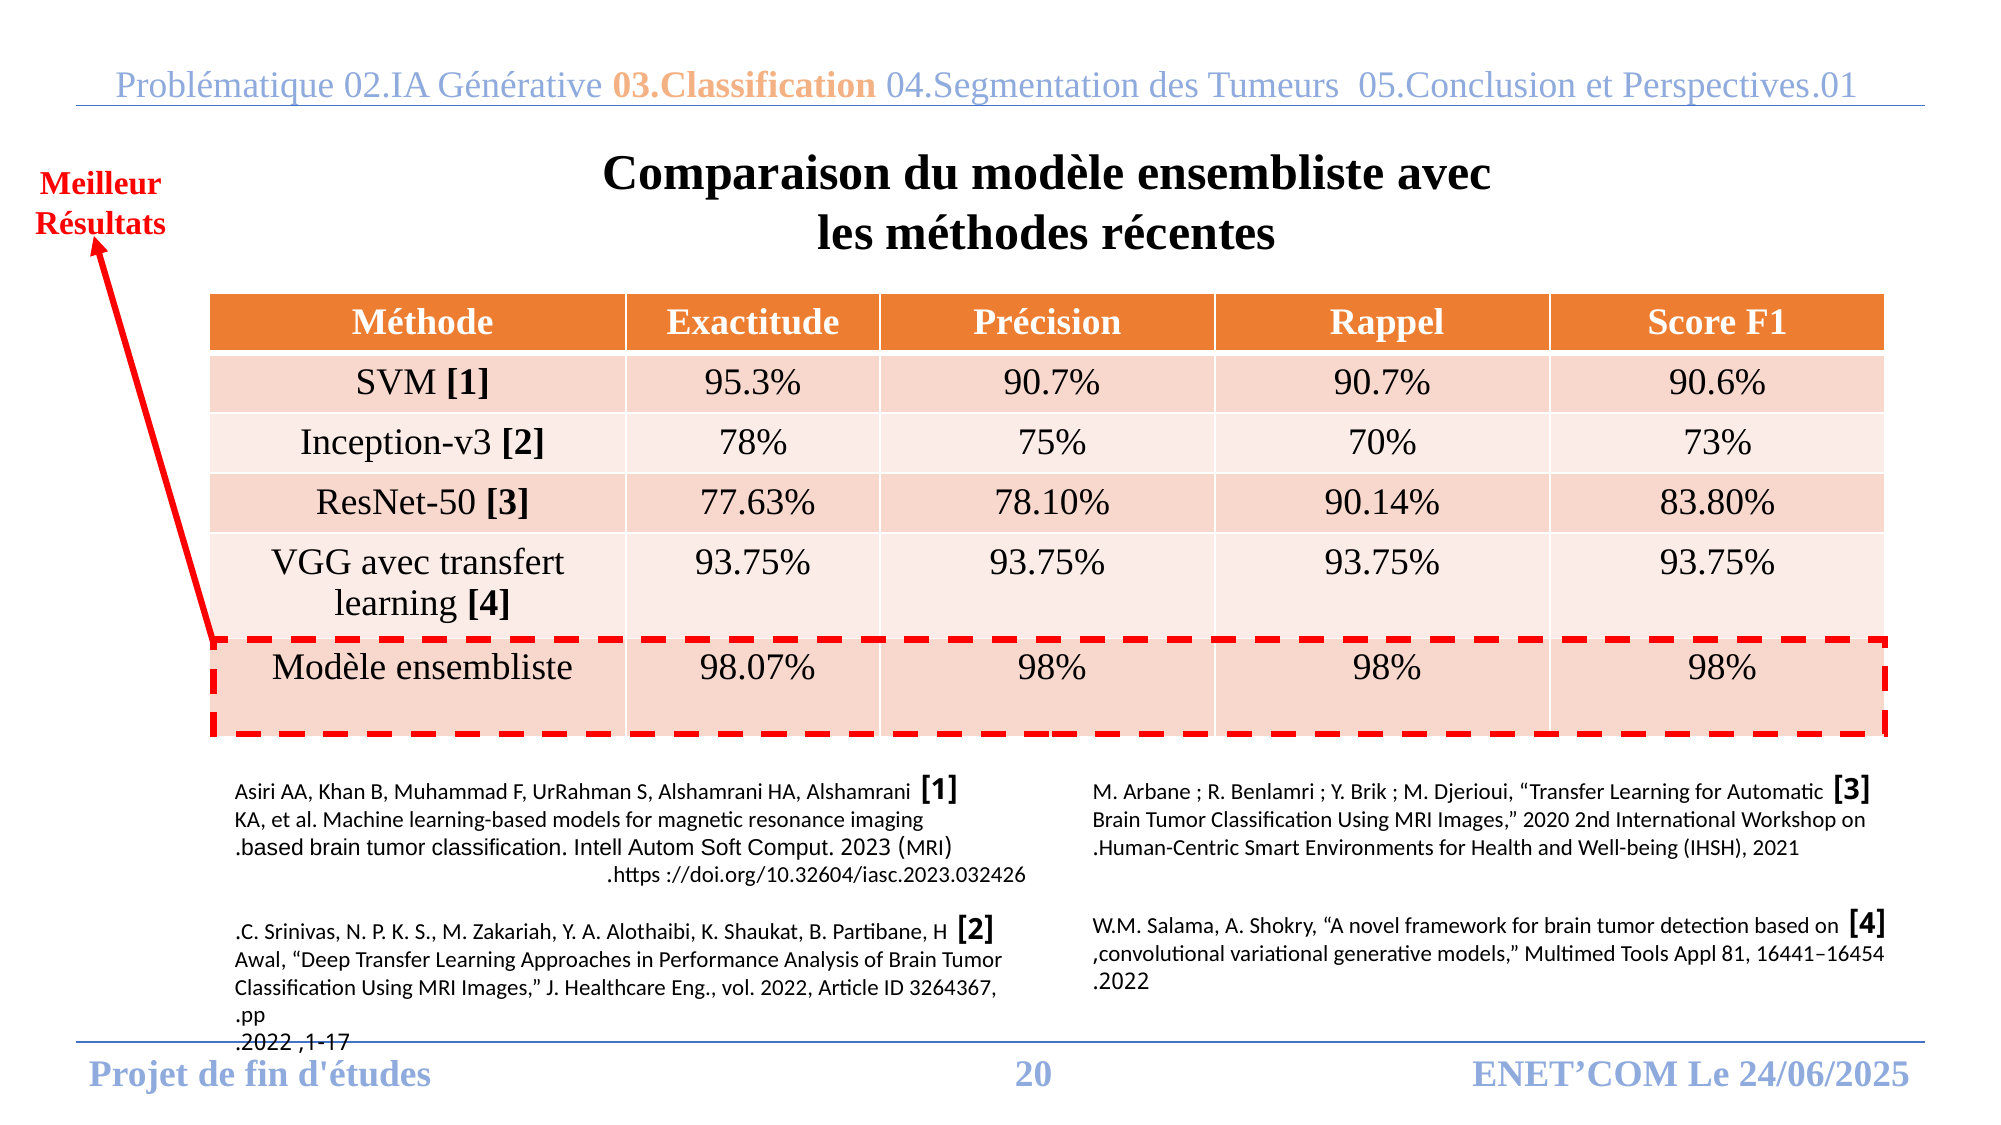

01.Problématique 02.IA Générative 03.Classification 04.Segmentation des Tumeurs  05.Conclusion et Perspectives
Comparaison du modèle ensembliste avec les méthodes récentes
Meilleur Résultats
| Méthode | Exactitude | Précision | Rappel | Score F1 |
| --- | --- | --- | --- | --- |
| SVM [1] | 95.3% | 90.7% | 90.7% | 90.6% |
| Inception-v3 [2] | 78% | 75% | 70% | 73% |
| ResNet-50 [3] | 77.63% | 78.10% | 90.14% | 83.80% |
| VGG avec transfert learning [4] | 93.75% | 93.75% | 93.75% | 93.75% |
| Modèle ensembliste | 98.07% | 98% | 98% | 98% |

[1] Asiri AA, Khan B, Muhammad F, UrRahman S, Alshamrani HA, Alshamrani
KA, et al. Machine learning-based models for magnetic resonance imaging
(MRI) based brain tumor classification. Intell Autom Soft Comput. 2023.
https ://doi.org/10.32604/iasc.2023.032426.
[3] M. Arbane ; R. Benlamri ; Y. Brik ; M. Djerioui, “Transfer Learning for Automatic
Brain Tumor Classification Using MRI Images,” 2020 2nd International Workshop on
Human-Centric Smart Environments for Health and Well-being (IHSH), 2021.
[4] W.M. Salama, A. Shokry, “A novel framework for brain tumor detection based on
convolutional variational generative models,” Multimed Tools Appl 81, 16441–16454,
2022.
[2] C. Srinivas, N. P. K. S., M. Zakariah, Y. A. Alothaibi, K. Shaukat, B. Partibane, H.
Awal, “Deep Transfer Learning Approaches in Performance Analysis of Brain Tumor
Classification Using MRI Images,” J. Healthcare Eng., vol. 2022, Article ID 3264367, pp.
1-17, 2022.
Projet de fin d'études
ENET’COM Le 24/06/2025
20